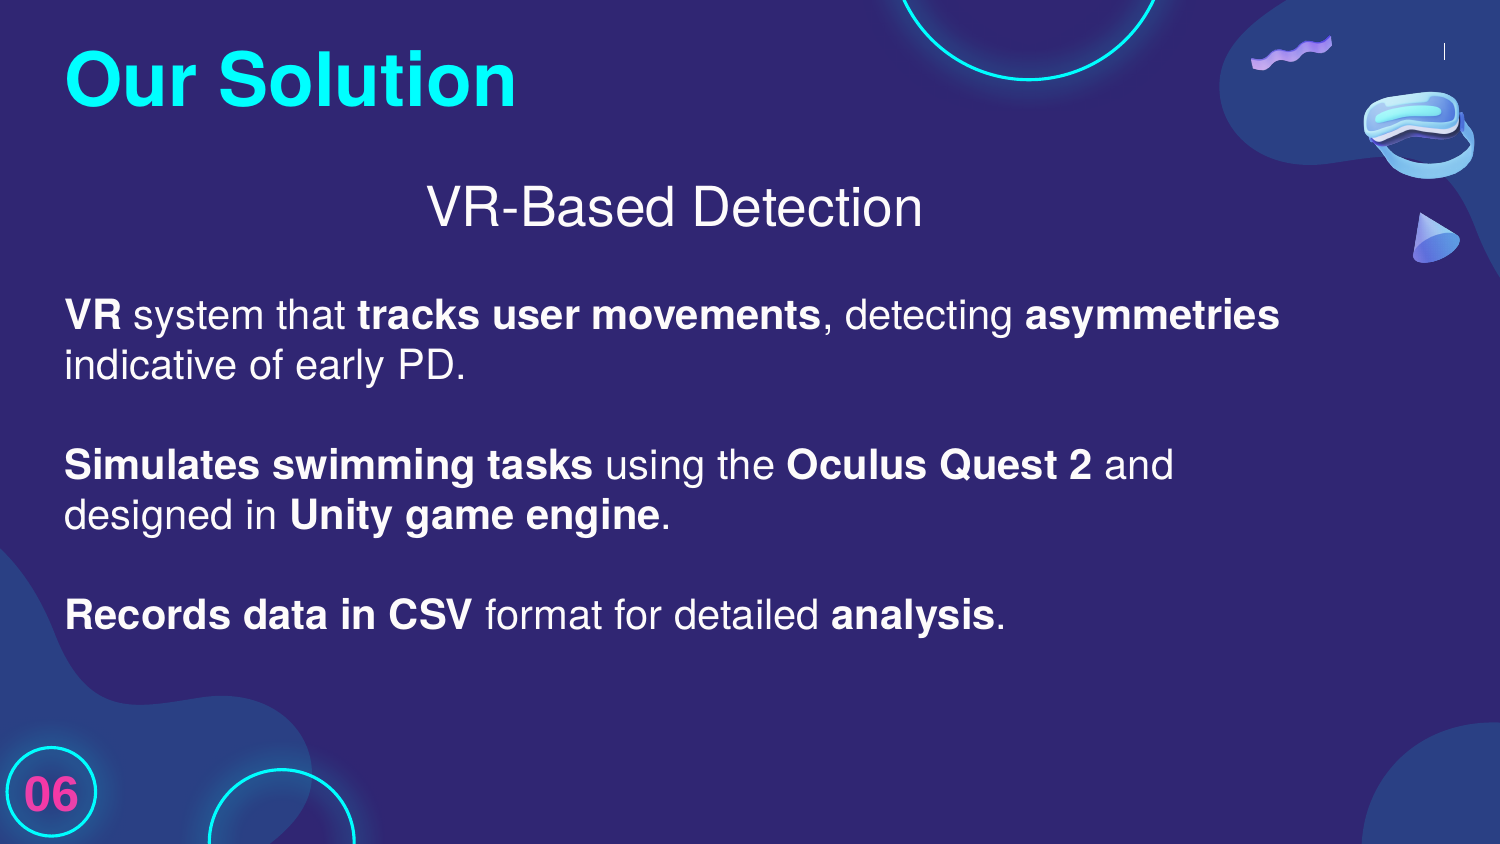

# Our Solution
VR-Based Detection

VR system that tracks user movements, detecting asymmetries indicative of early PD.

Simulates swimming tasks using the Oculus Quest 2 and designed in Unity game engine.

Records data in CSV format for detailed analysis.

06